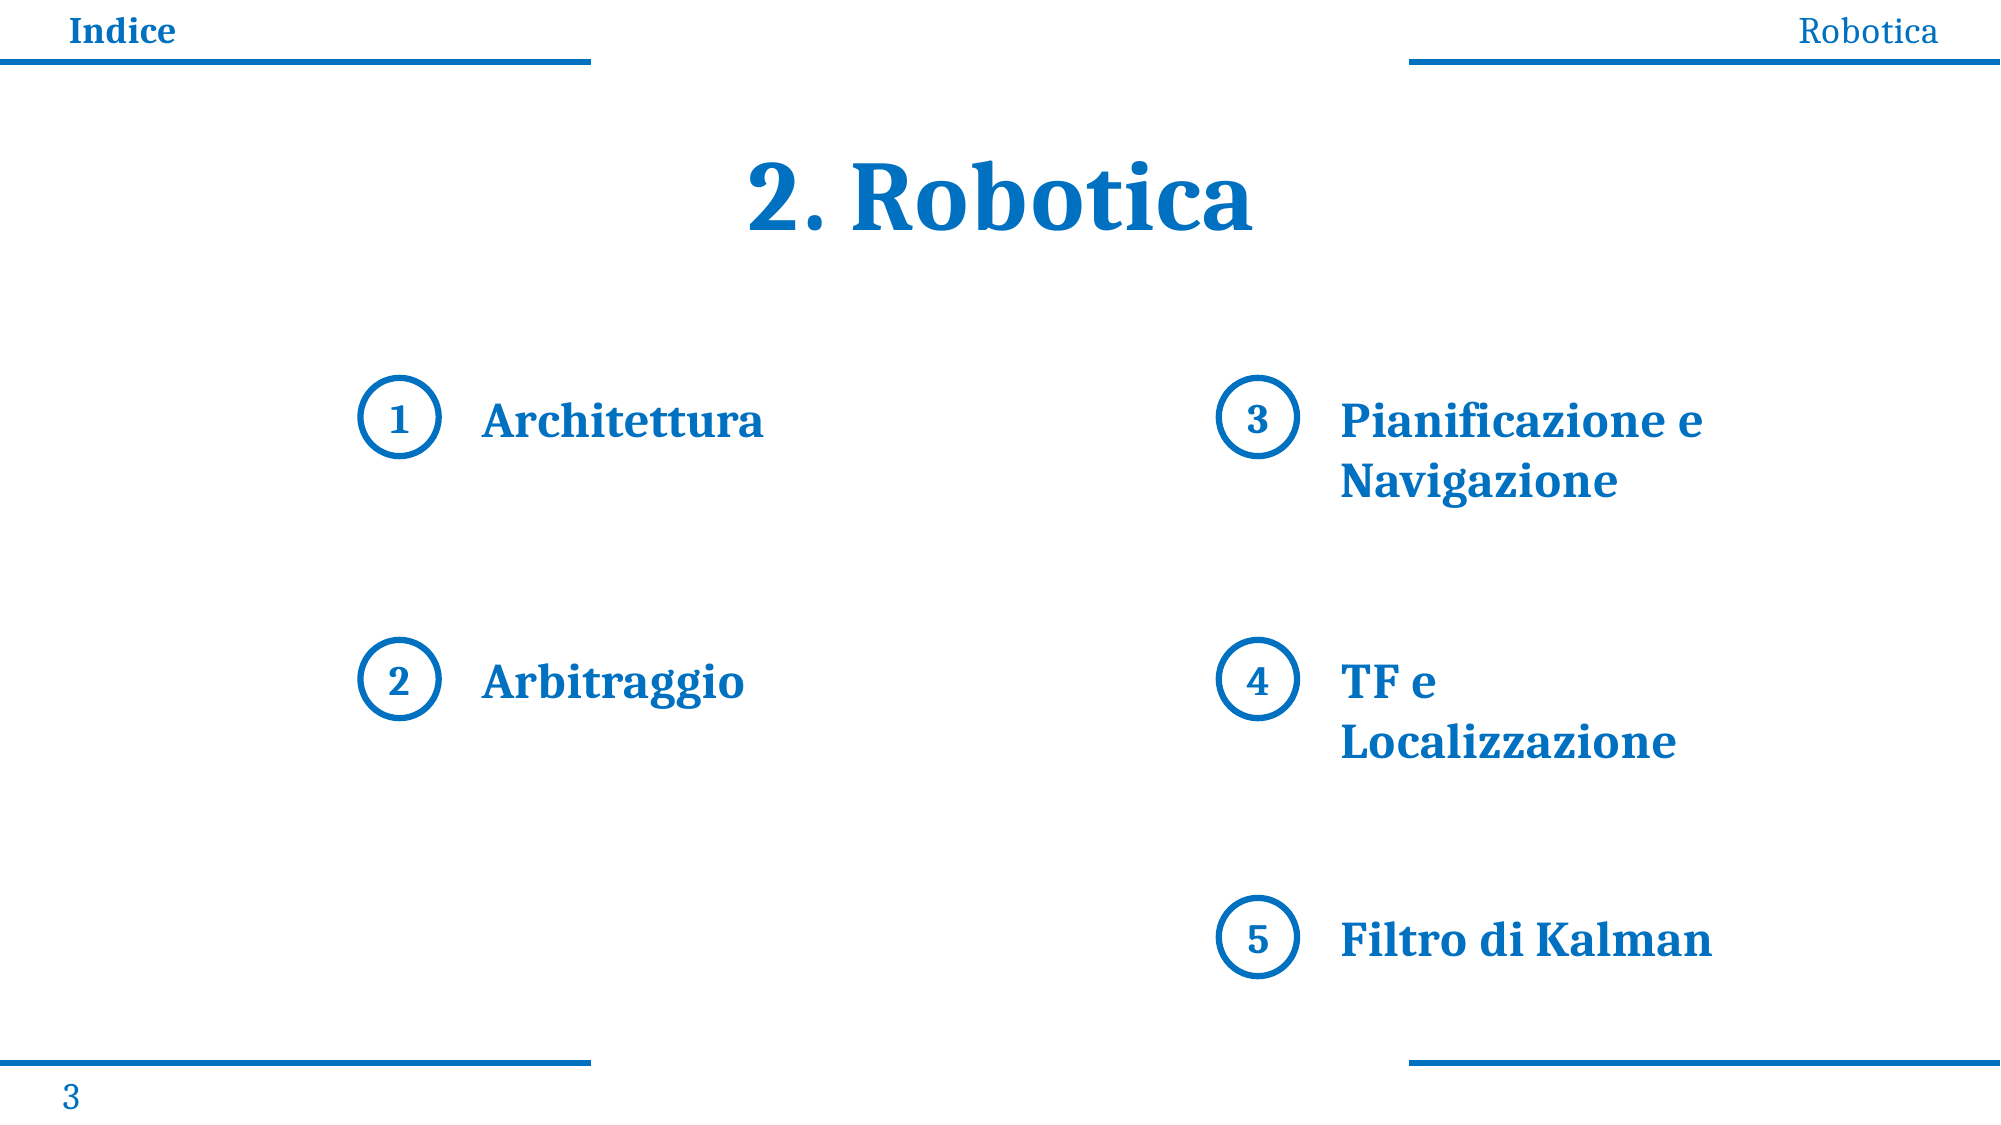

Indice
Robotica
2. Robotica
1
3
Architettura
Pianificazione e Navigazione
2
4
Arbitraggio
TF e Localizzazione
5
Filtro di Kalman
3